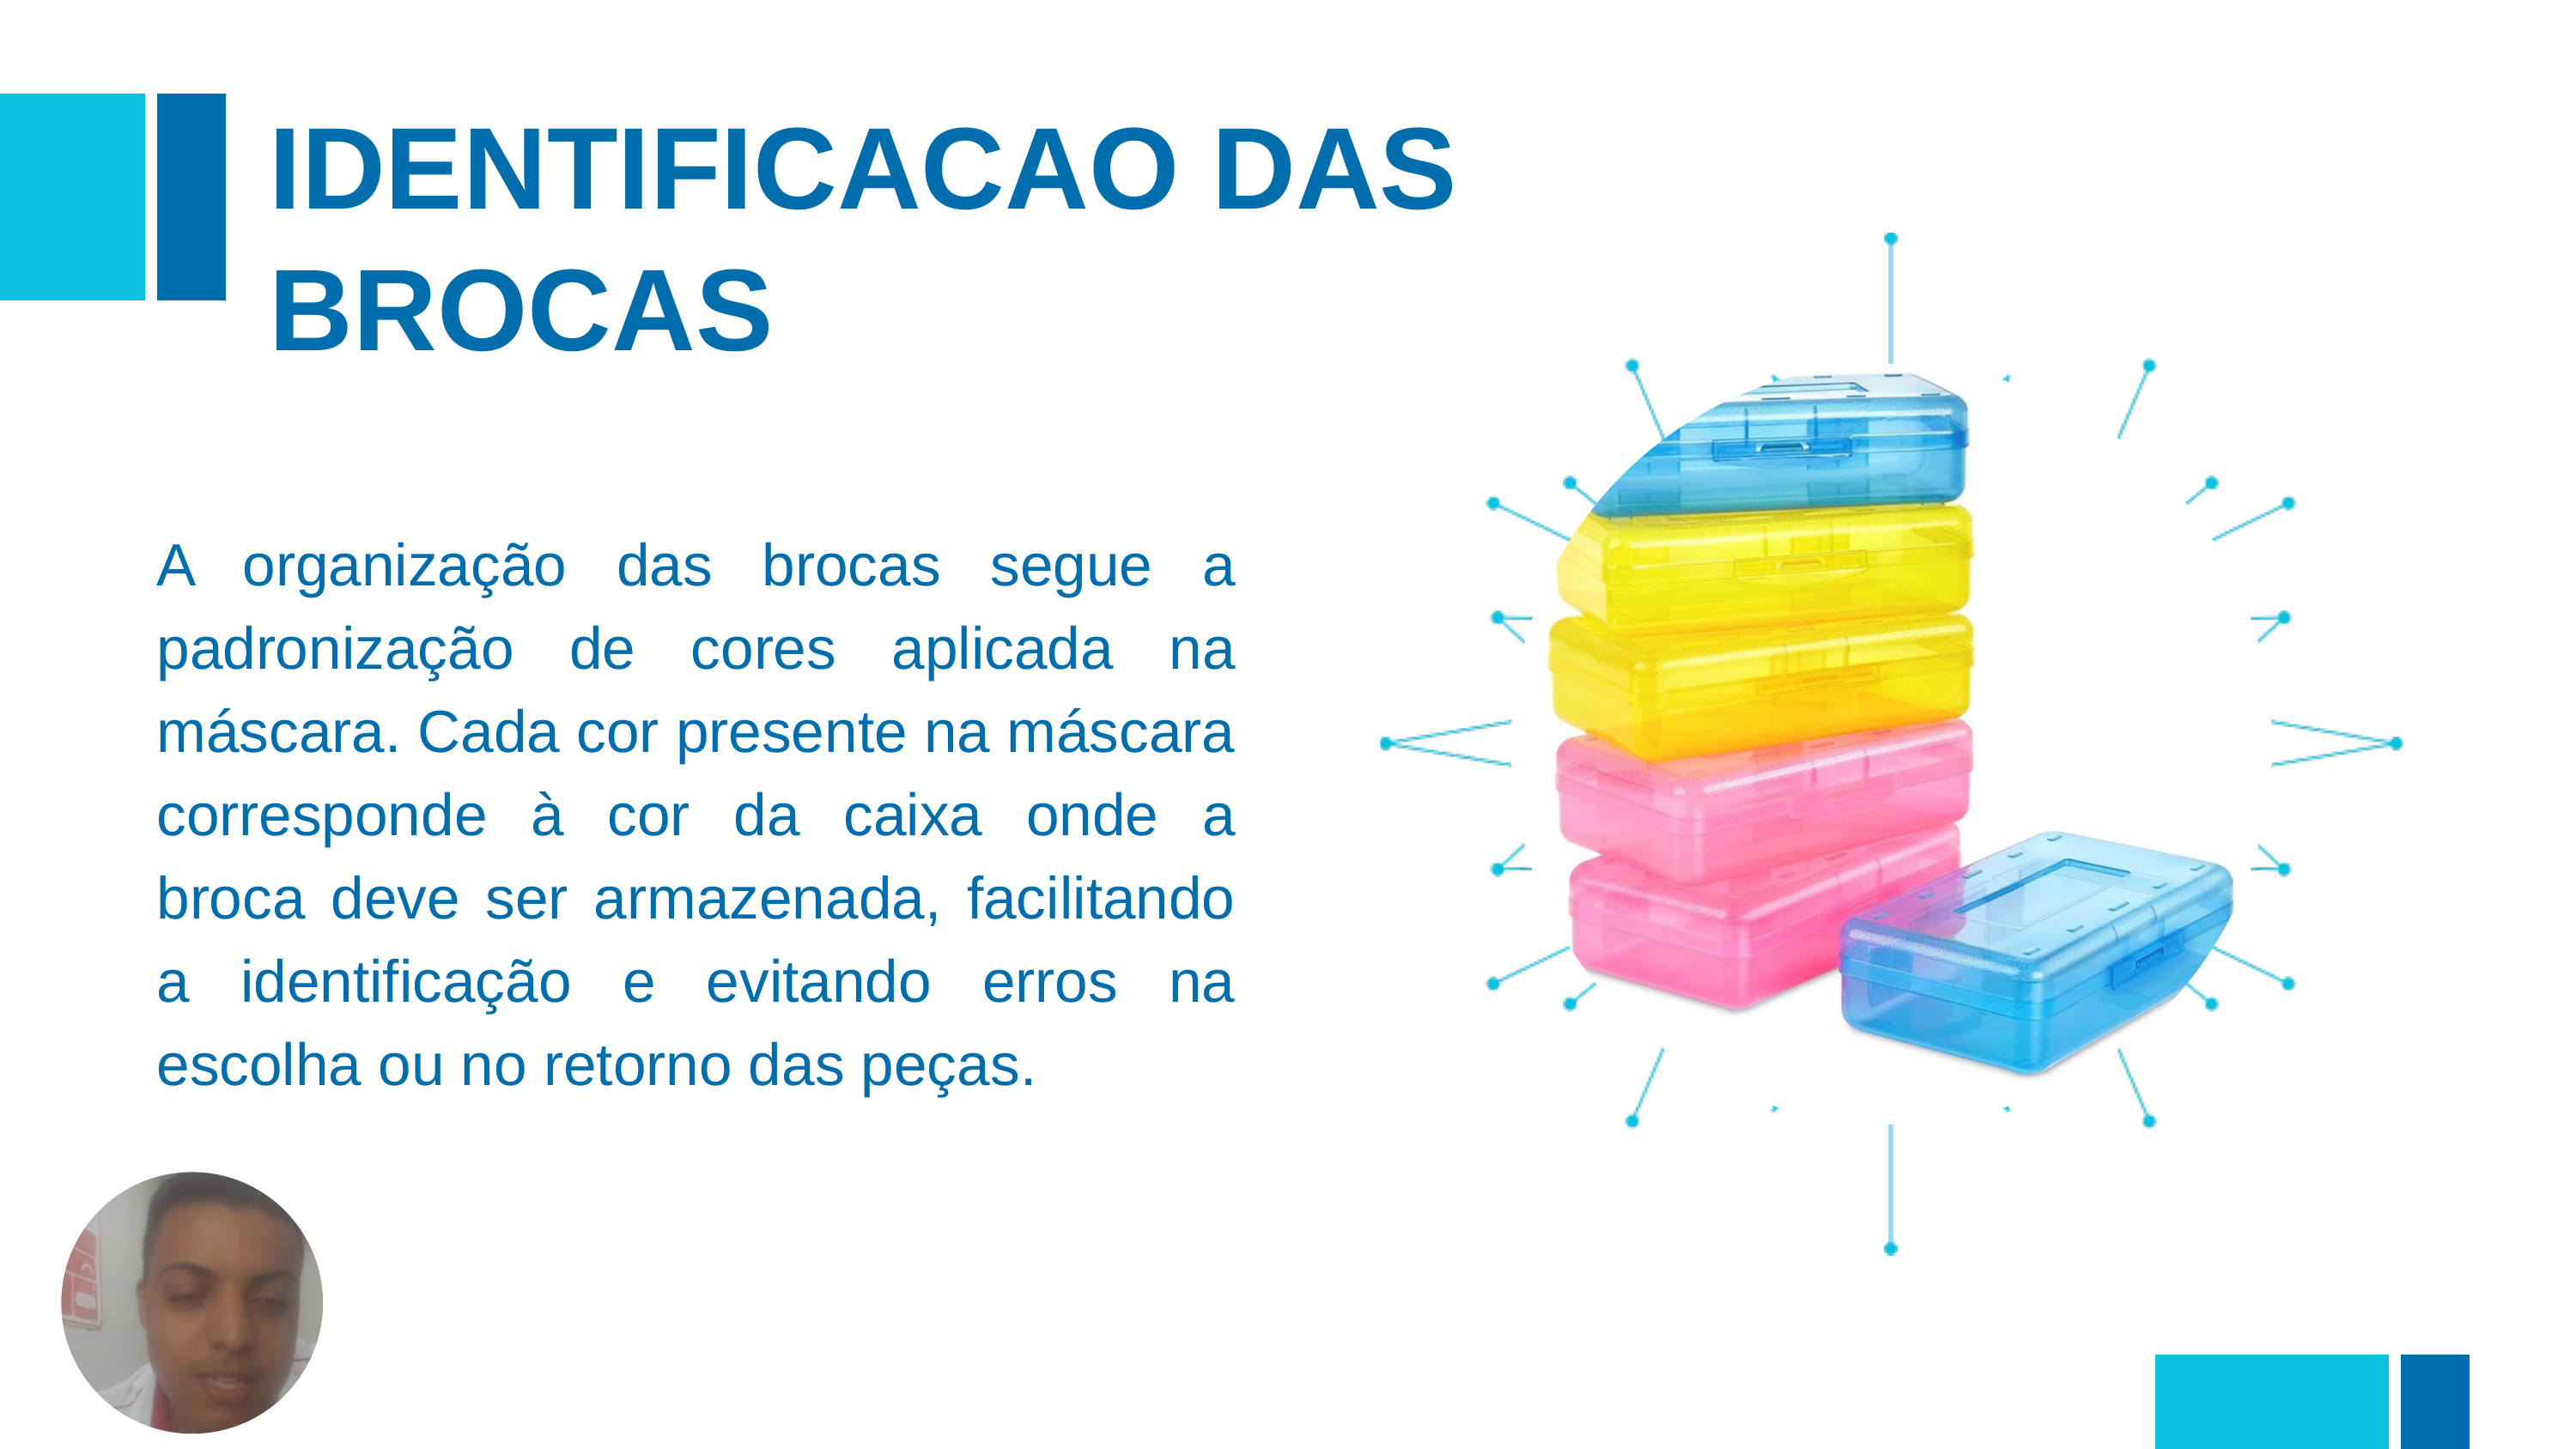

IDENTIFICACAO DAS BROCAS

A organização das brocas segue a padronização de cores aplicada na máscara. Cada cor presente na máscara corresponde à cor da caixa onde a broca deve ser armazenada, facilitando a identificação e evitando erros na escolha ou no retorno das peças.